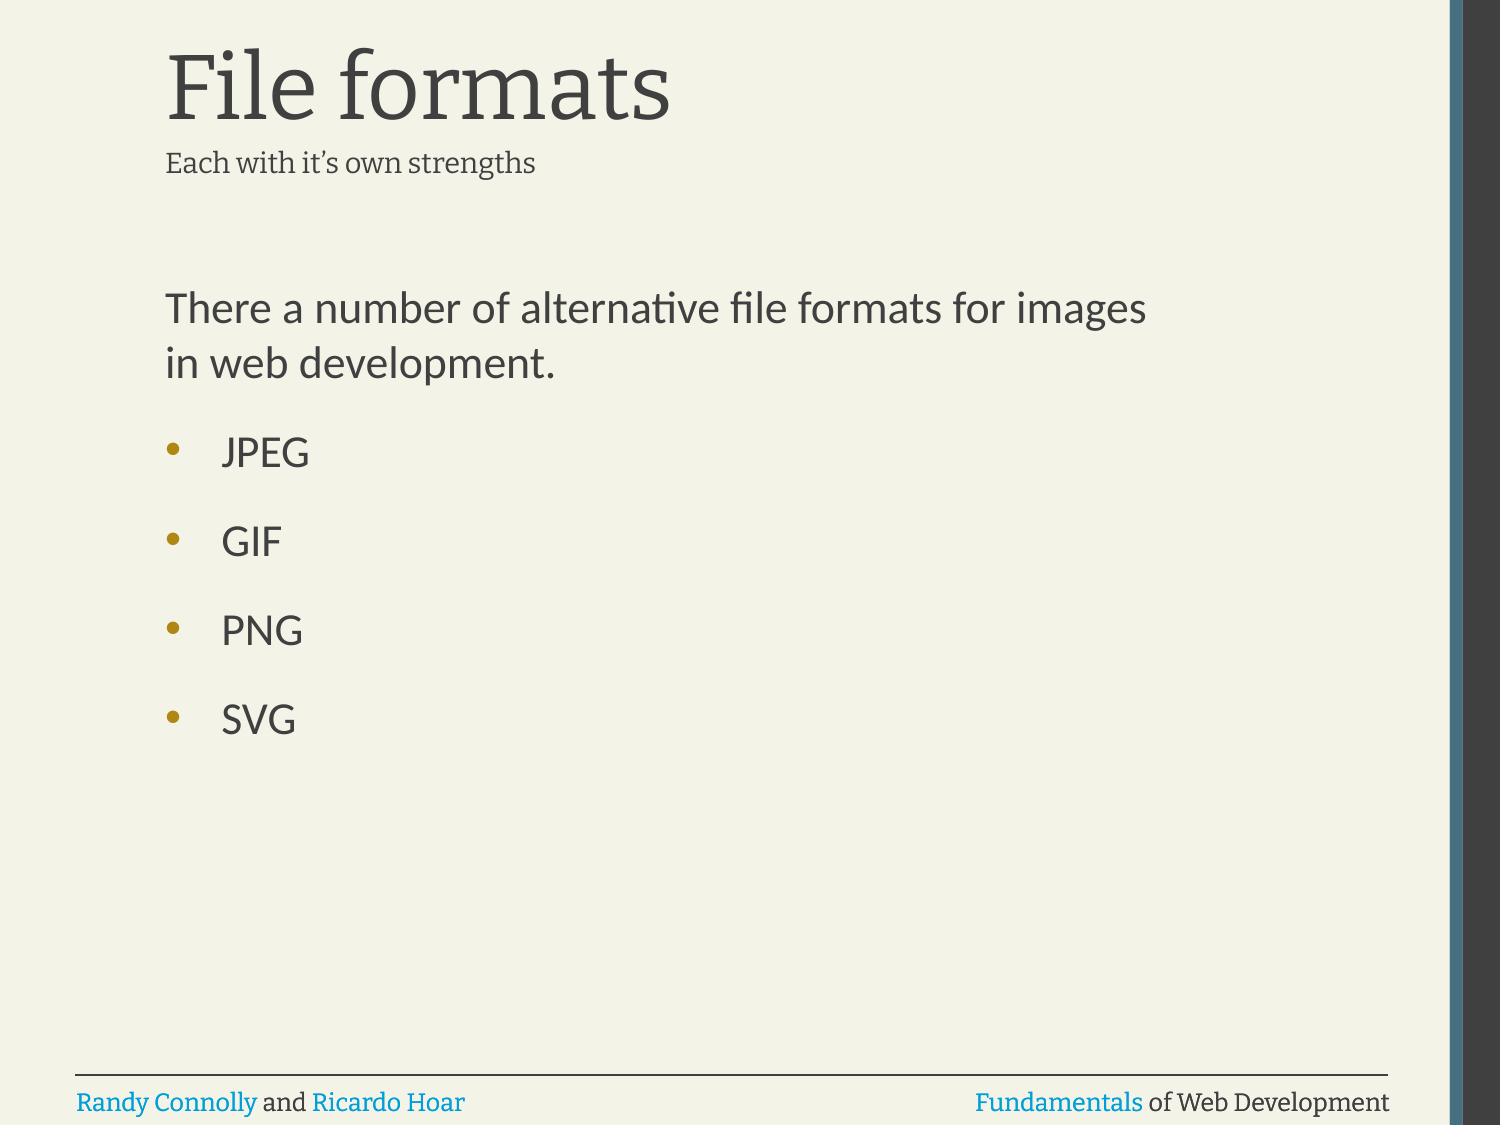

# File formats
Each with it’s own strengths
There a number of alternative file formats for images in web development.
JPEG
GIF
PNG
SVG